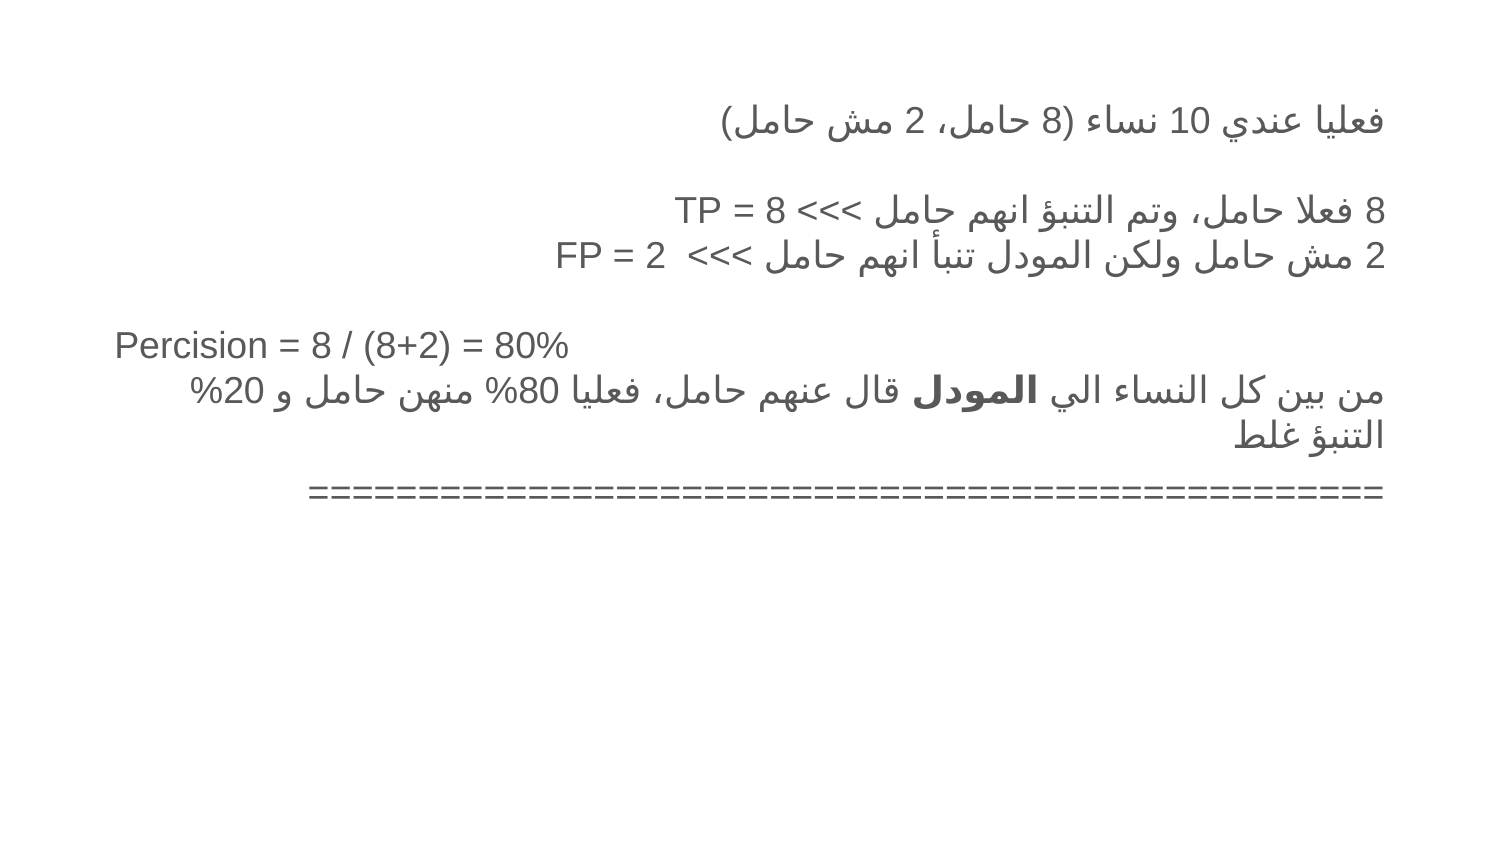

فعليا عندي 10 نساء (8 حامل، 2 مش حامل)

8 فعلا حامل، وتم التنبؤ انهم حامل >>> 8 = TP
2 مش حامل ولكن المودل تنبأ انهم حامل >>>  FP = 2

Percision = 8 / (8+2) = 80%
من بين كل النساء الي المودل قال عنهم حامل، فعليا 80% منهن حامل و 20% التنبؤ غلط
=================================================